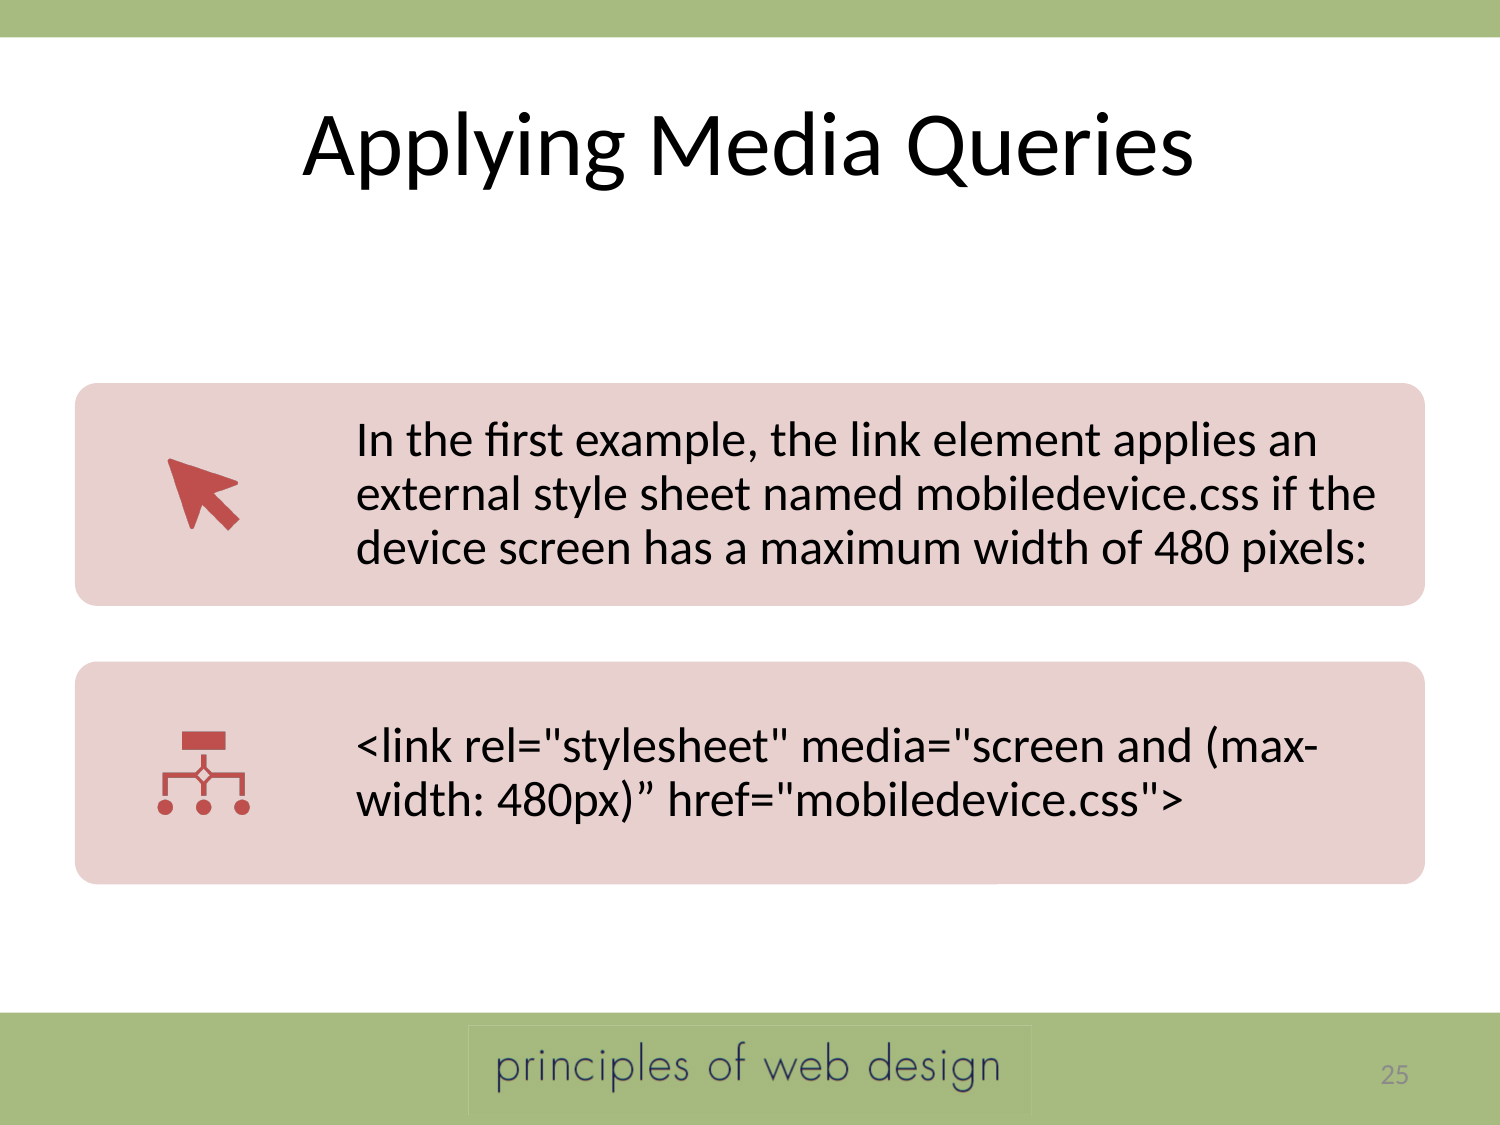

# Applying Media Queries
In the first example, the link element applies an external style sheet named mobiledevice.css if the device screen has a maximum width of 480 pixels:
<link rel="stylesheet" media="screen and (max-width: 480px)” href="mobiledevice.css">
25